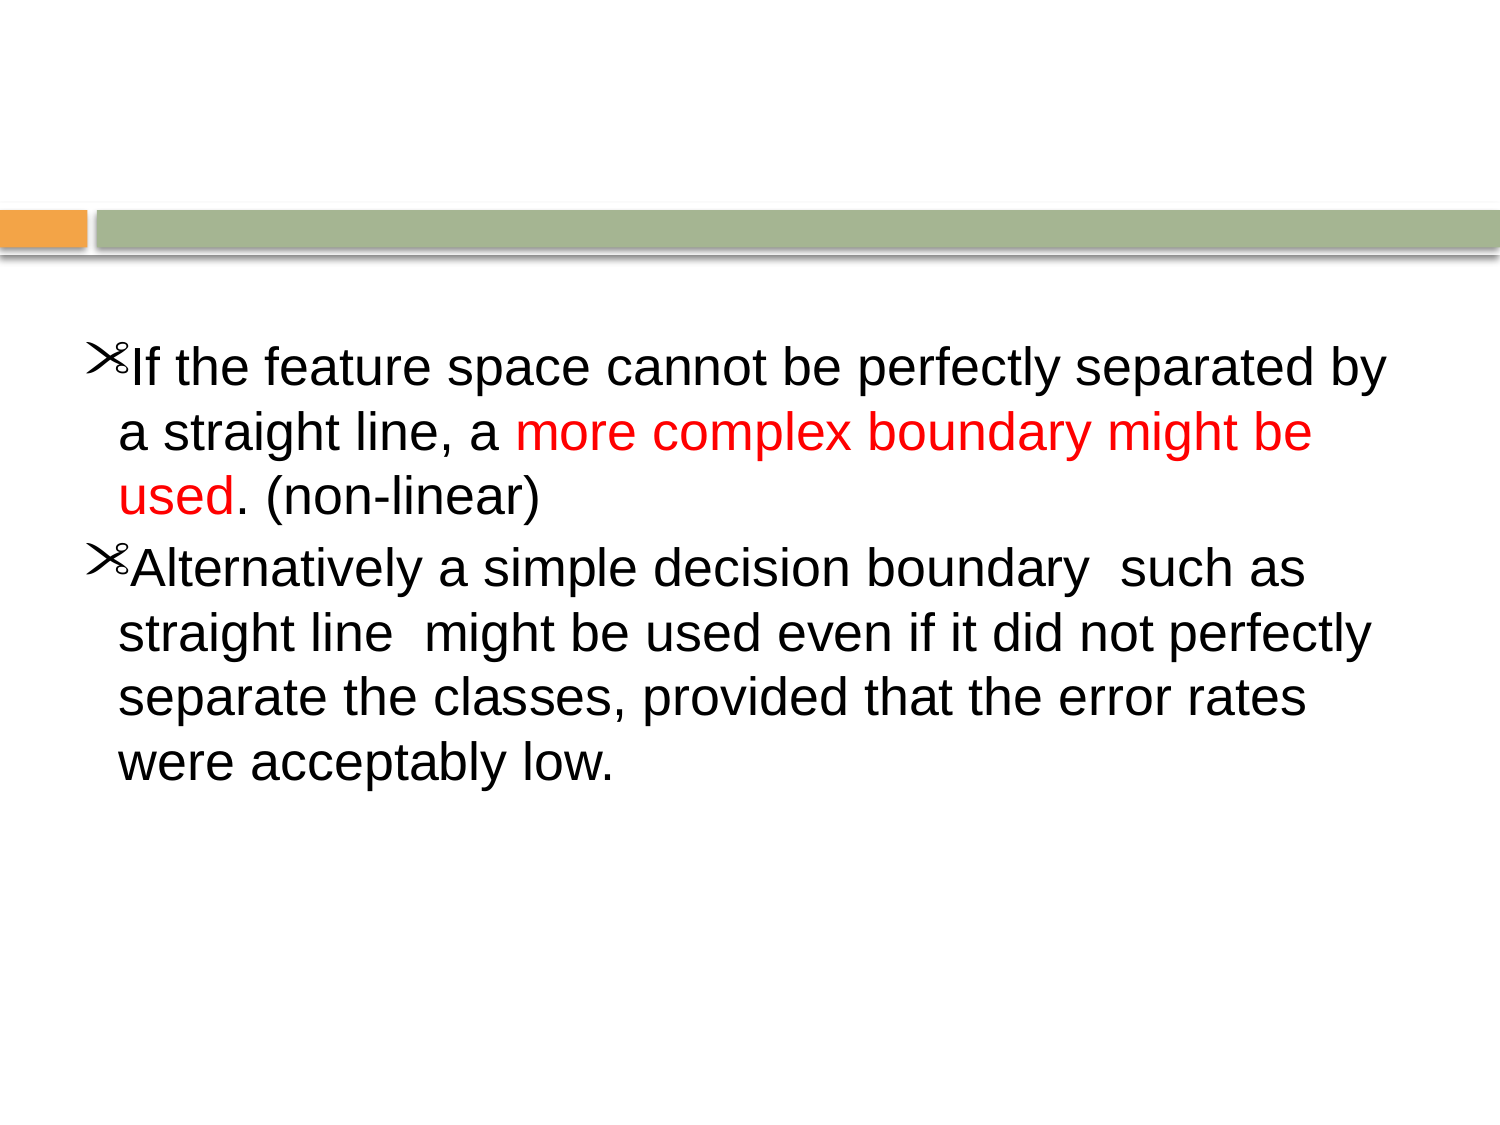

If the feature space cannot be perfectly separated by a straight line, a more complex boundary might be used. (non-linear)
Alternatively a simple decision boundary  such as straight line  might be used even if it did not perfectly separate the classes, provided that the error rates were acceptably low.